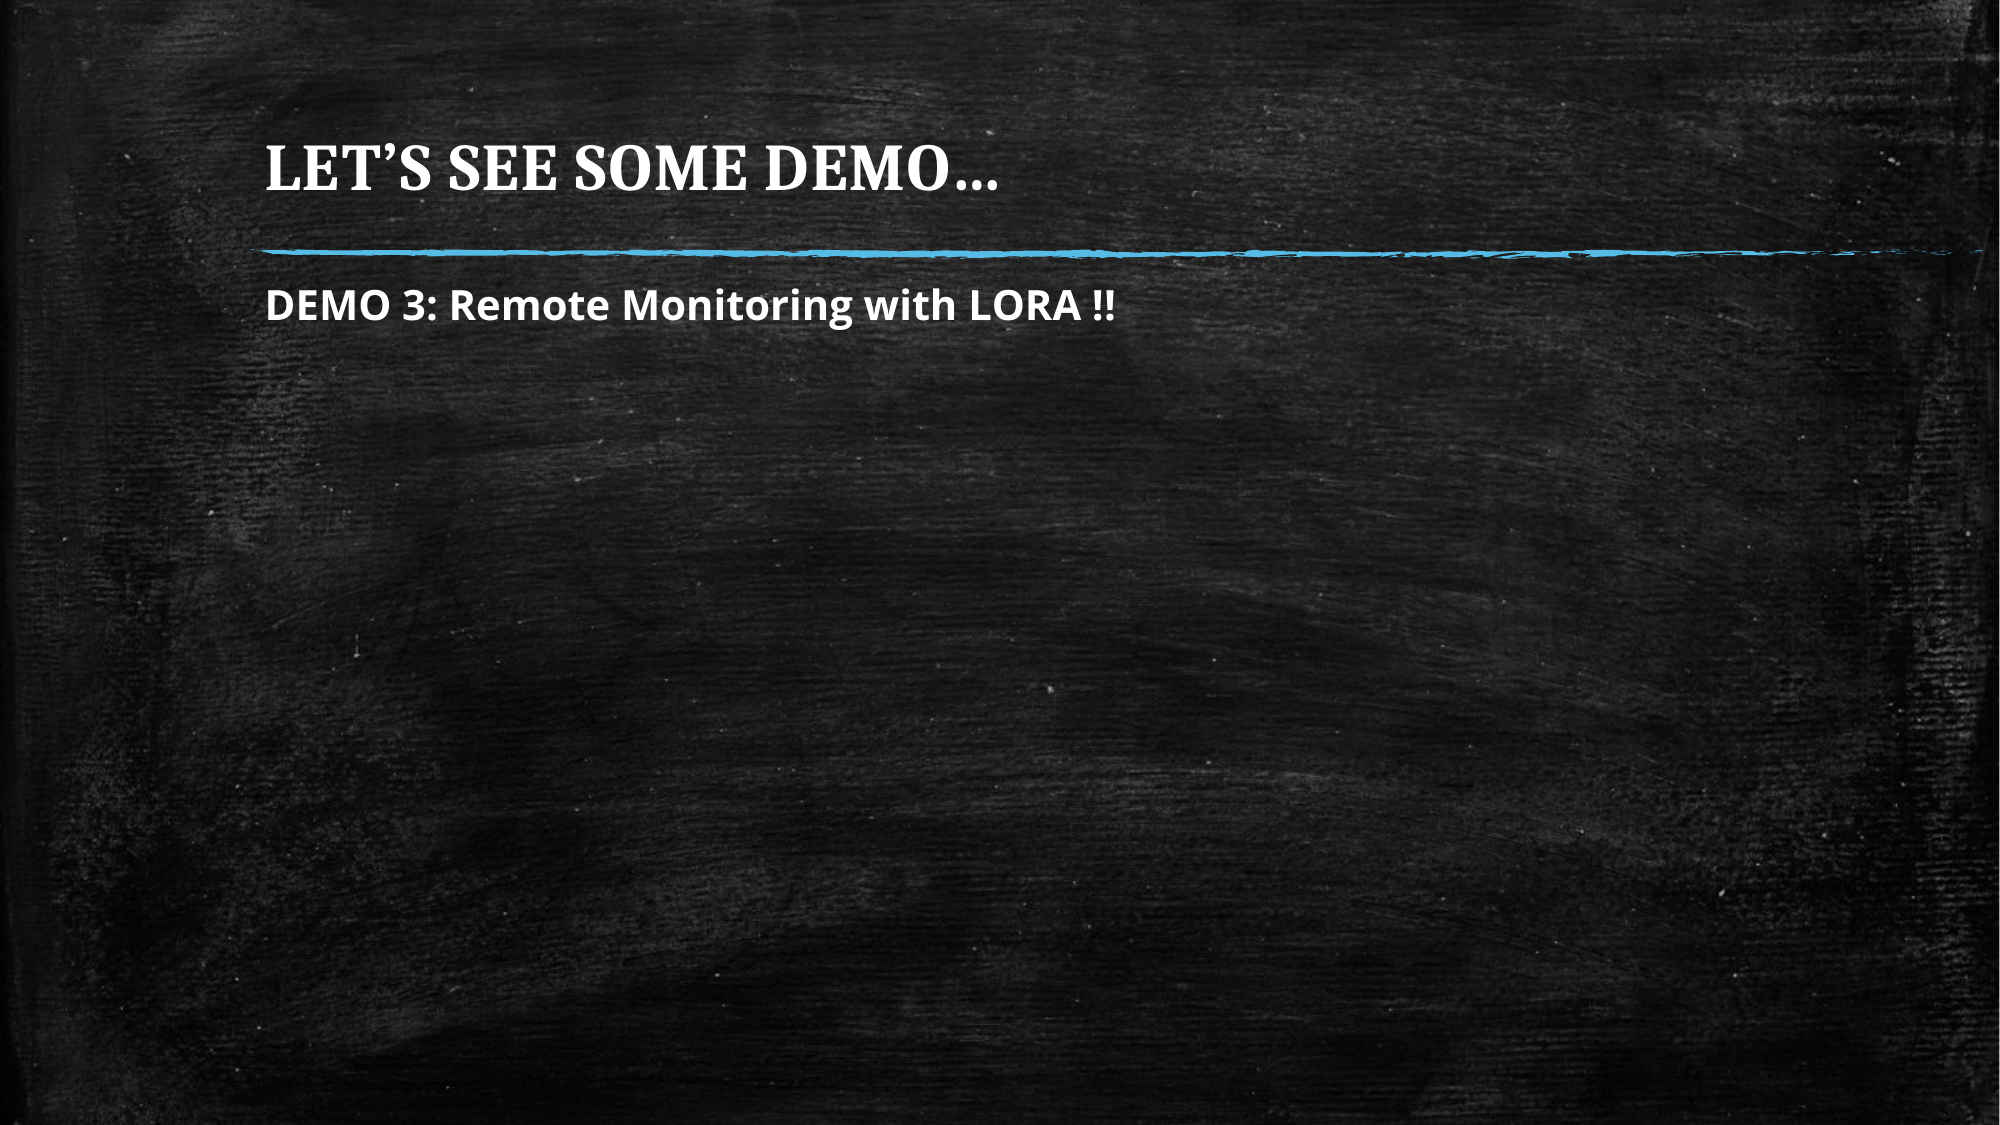

# LET’S SEE SOME DEMO…
DEMO 3: Remote Monitoring with LORA !!